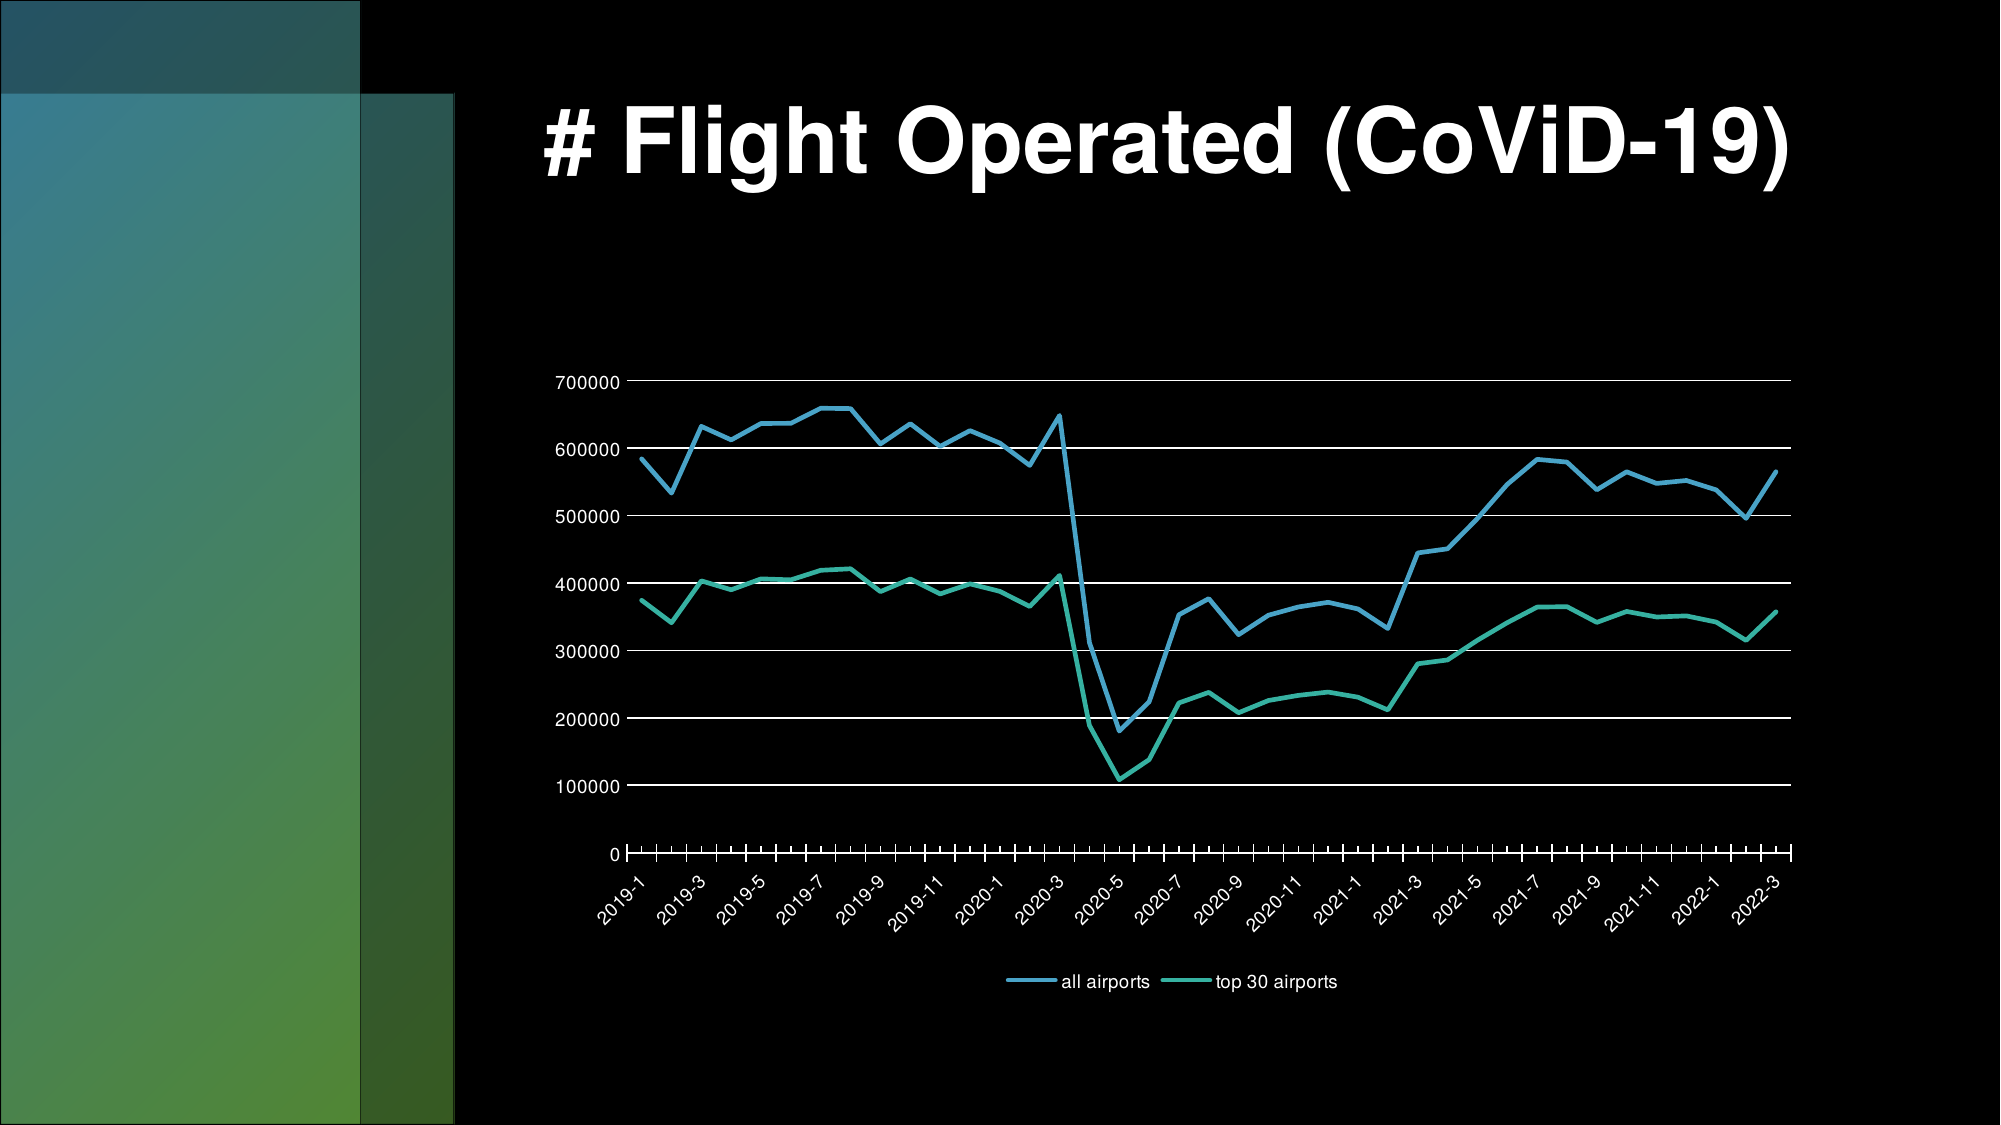

# # Flight Operated (CoViD-19)

### Chart

| Category |  |  |
|---|---|---|
| 2019-1 | 583980.0 | 374326.0 |
| 2019-2 | 533174.0 | 341042.0 |
| 2019-3 | 632072.0 | 403121.0 |
| 2019-4 | 612023.0 | 389865.0 |
| 2019-5 | 636390.0 | 406052.0 |
| 2019-6 | 636691.0 | 404606.0 |
| 2019-7 | 659029.0 | 418740.0 |
| 2019-8 | 658461.0 | 421059.0 |
| 2019-9 | 605979.0 | 387146.0 |
| 2019-10 | 636014.0 | 405926.0 |
| 2019-11 | 602453.0 | 383760.0 |
| 2019-12 | 625763.0 | 398658.0 |
| 2020-1 | 607346.0 | 387477.0 |
| 2020-2 | 574266.0 | 365108.0 |
| 2020-3 | 648221.0 | 411181.0 |
| 2020-4 | 311674.0 | 188638.0 |
| 2020-5 | 180365.0 | 108181.0 |
| 2020-6 | 223729.0 | 138034.0 |
| 2020-7 | 352884.0 | 222087.0 |
| 2020-8 | 376714.0 | 237764.0 |
| 2020-9 | 323347.0 | 207524.0 |
| 2020-10 | 352106.0 | 225668.0 |
| 2020-11 | 364363.0 | 233275.0 |
| 2020-12 | 371357.0 | 238124.0 |
| 2021-1 | 361428.0 | 230505.0 |
| 2021-2 | 332466.0 | 211648.0 |
| 2021-3 | 444476.0 | 280153.0 |
| 2021-4 | 450637.0 | 285907.0 |
| 2021-5 | 495544.0 | 315013.0 |
| 2021-6 | 546124.0 | 341082.0 |
| 2021-7 | 583258.0 | 364235.0 |
| 2021-8 | 579179.0 | 364840.0 |
| 2021-9 | 538050.0 | 341546.0 |
| 2021-10 | 564786.0 | 357734.0 |
| 2021-11 | 547559.0 | 349493.0 |
| 2021-12 | 551885.0 | 351211.0 |
| 2022-1 | 537889.0 | 342009.0 |
| 2022-2 | 495713.0 | 314834.0 |
| 2022-3 | 564853.0 | 357264.0 |